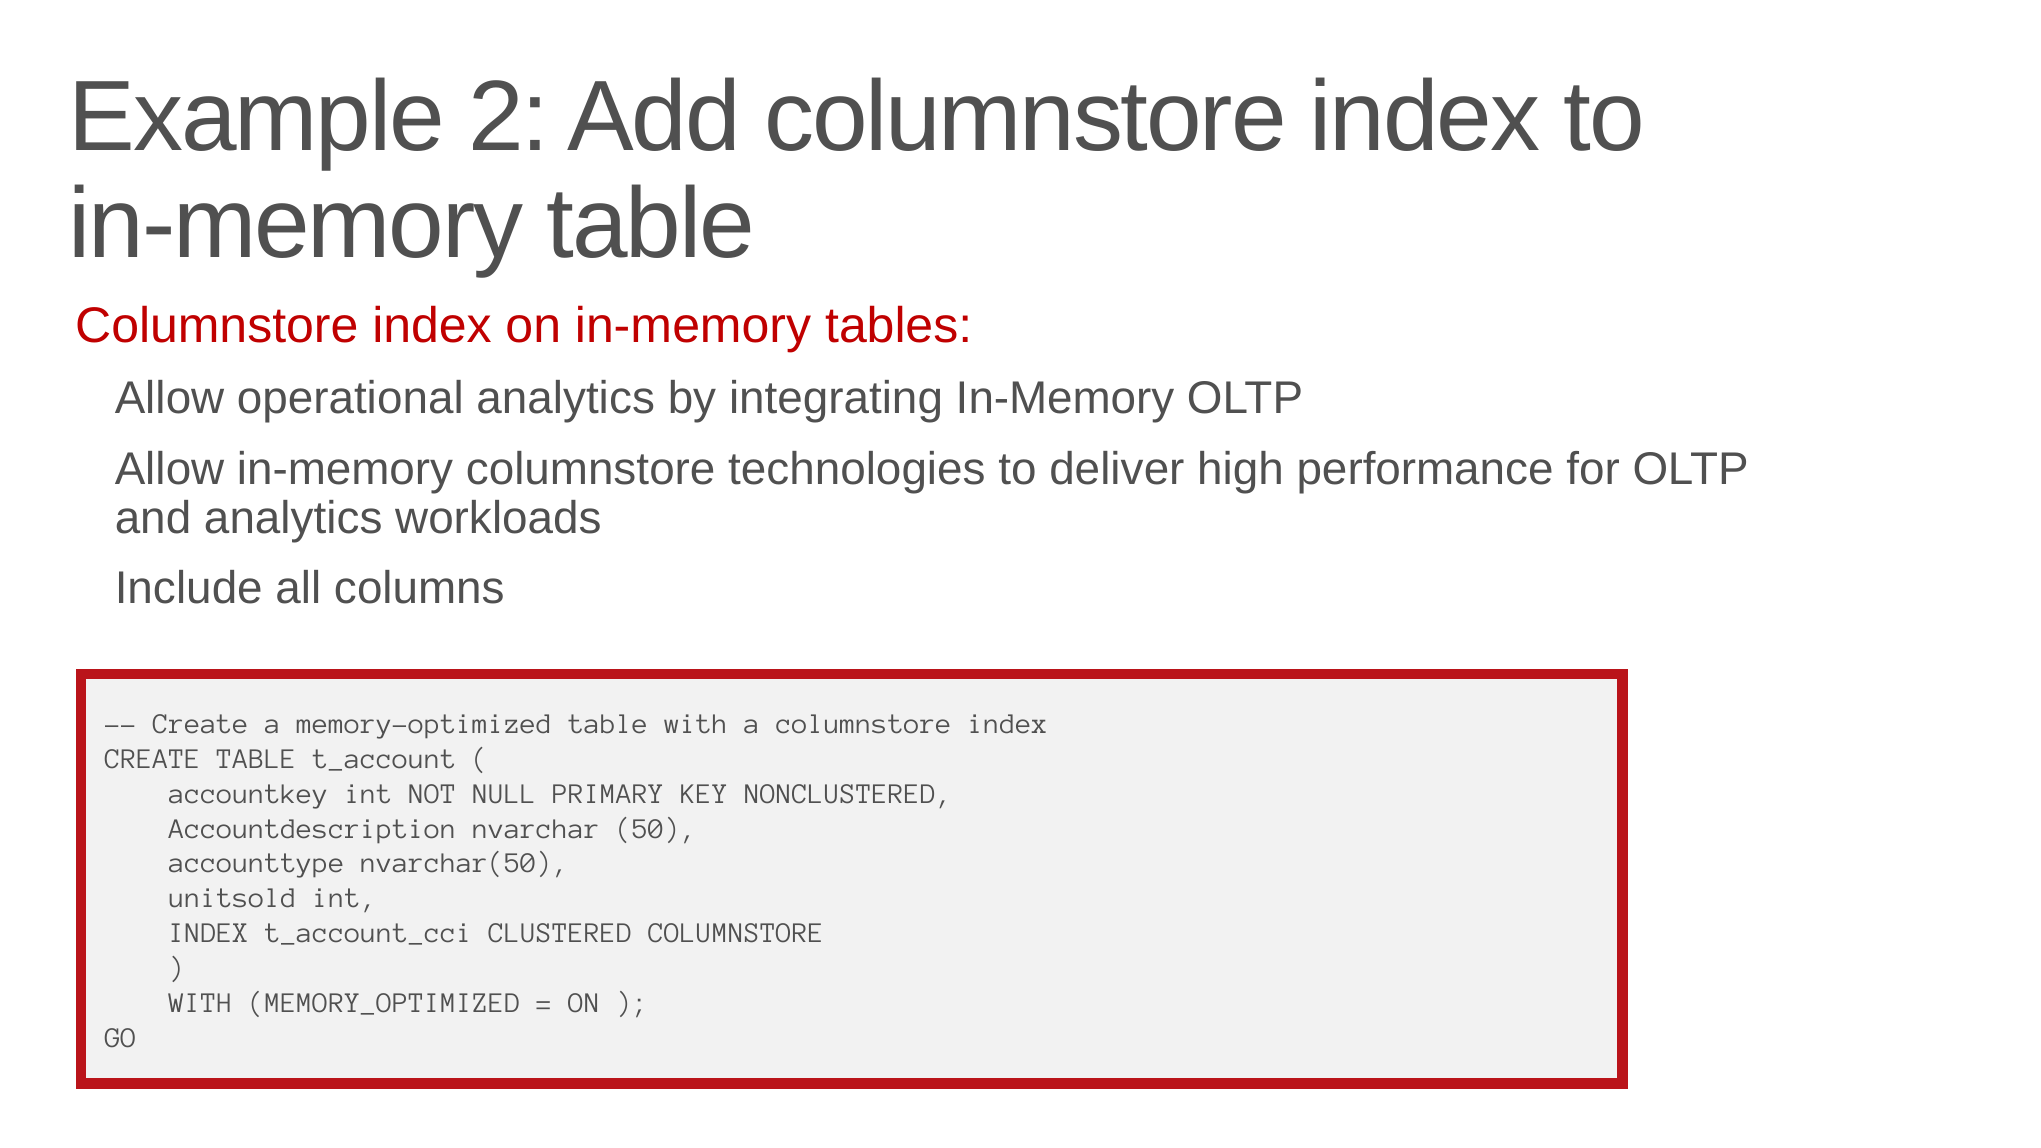

# Example 2: Add columnstore index to in-memory table
Columnstore index on in-memory tables:
Allow operational analytics by integrating In-Memory OLTP
Allow in-memory columnstore technologies to deliver high performance for OLTP and analytics workloads
Include all columns
-- Create a memory-optimized table with a columnstore index
CREATE TABLE t_account (
    accountkey int NOT NULL PRIMARY KEY NONCLUSTERED,
    Accountdescription nvarchar (50),
    accounttype nvarchar(50),
    unitsold int,
    INDEX t_account_cci CLUSTERED COLUMNSTORE
    )
    WITH (MEMORY_OPTIMIZED = ON );
GO